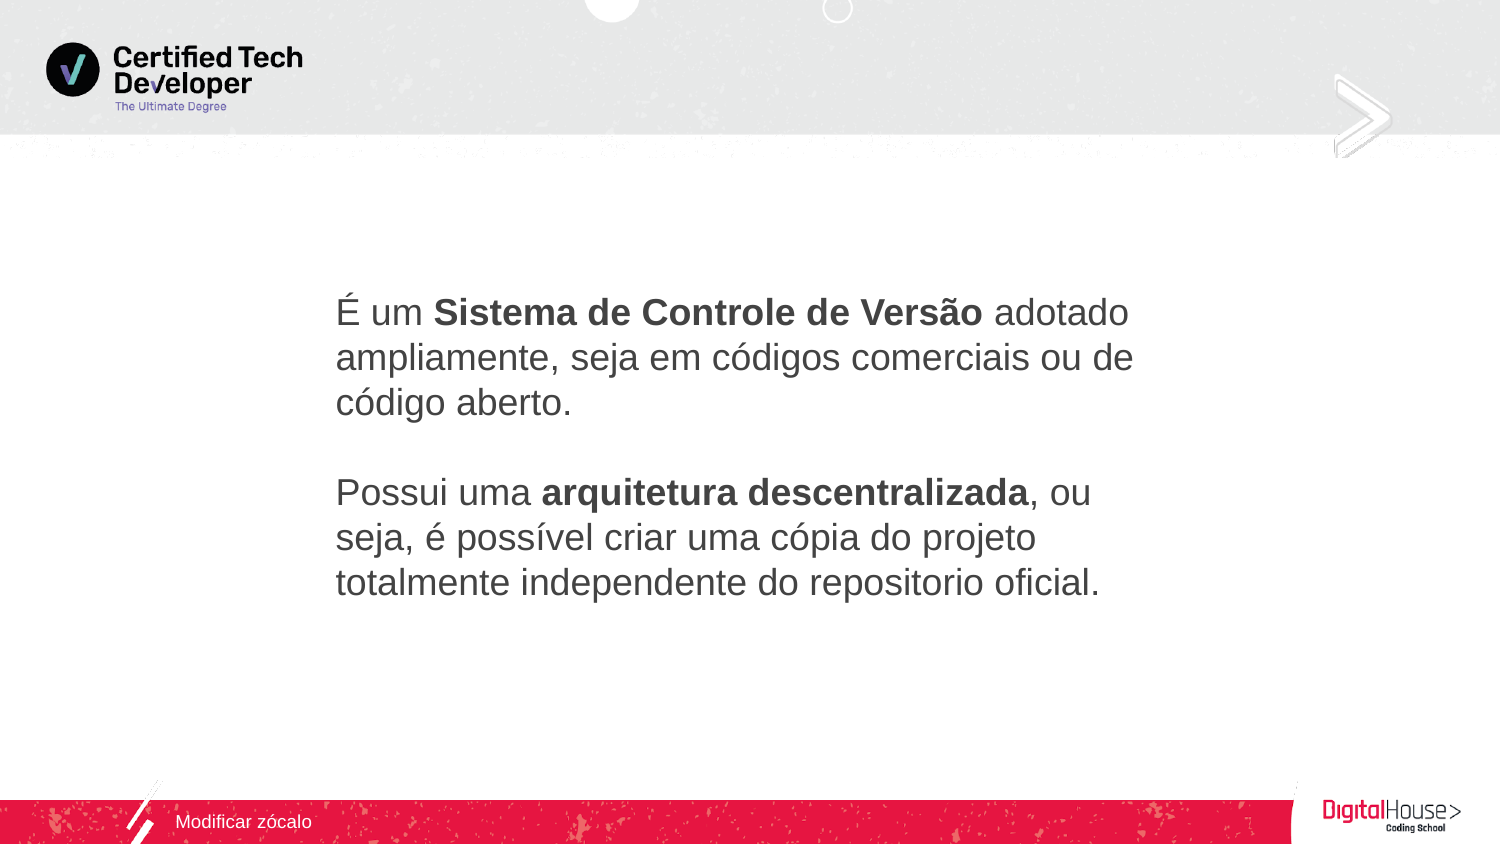

É um Sistema de Controle de Versão adotado ampliamente, seja em códigos comerciais ou de código aberto.
Possui uma arquitetura descentralizada, ou seja, é possível criar uma cópia do projeto totalmente independente do repositorio oficial.